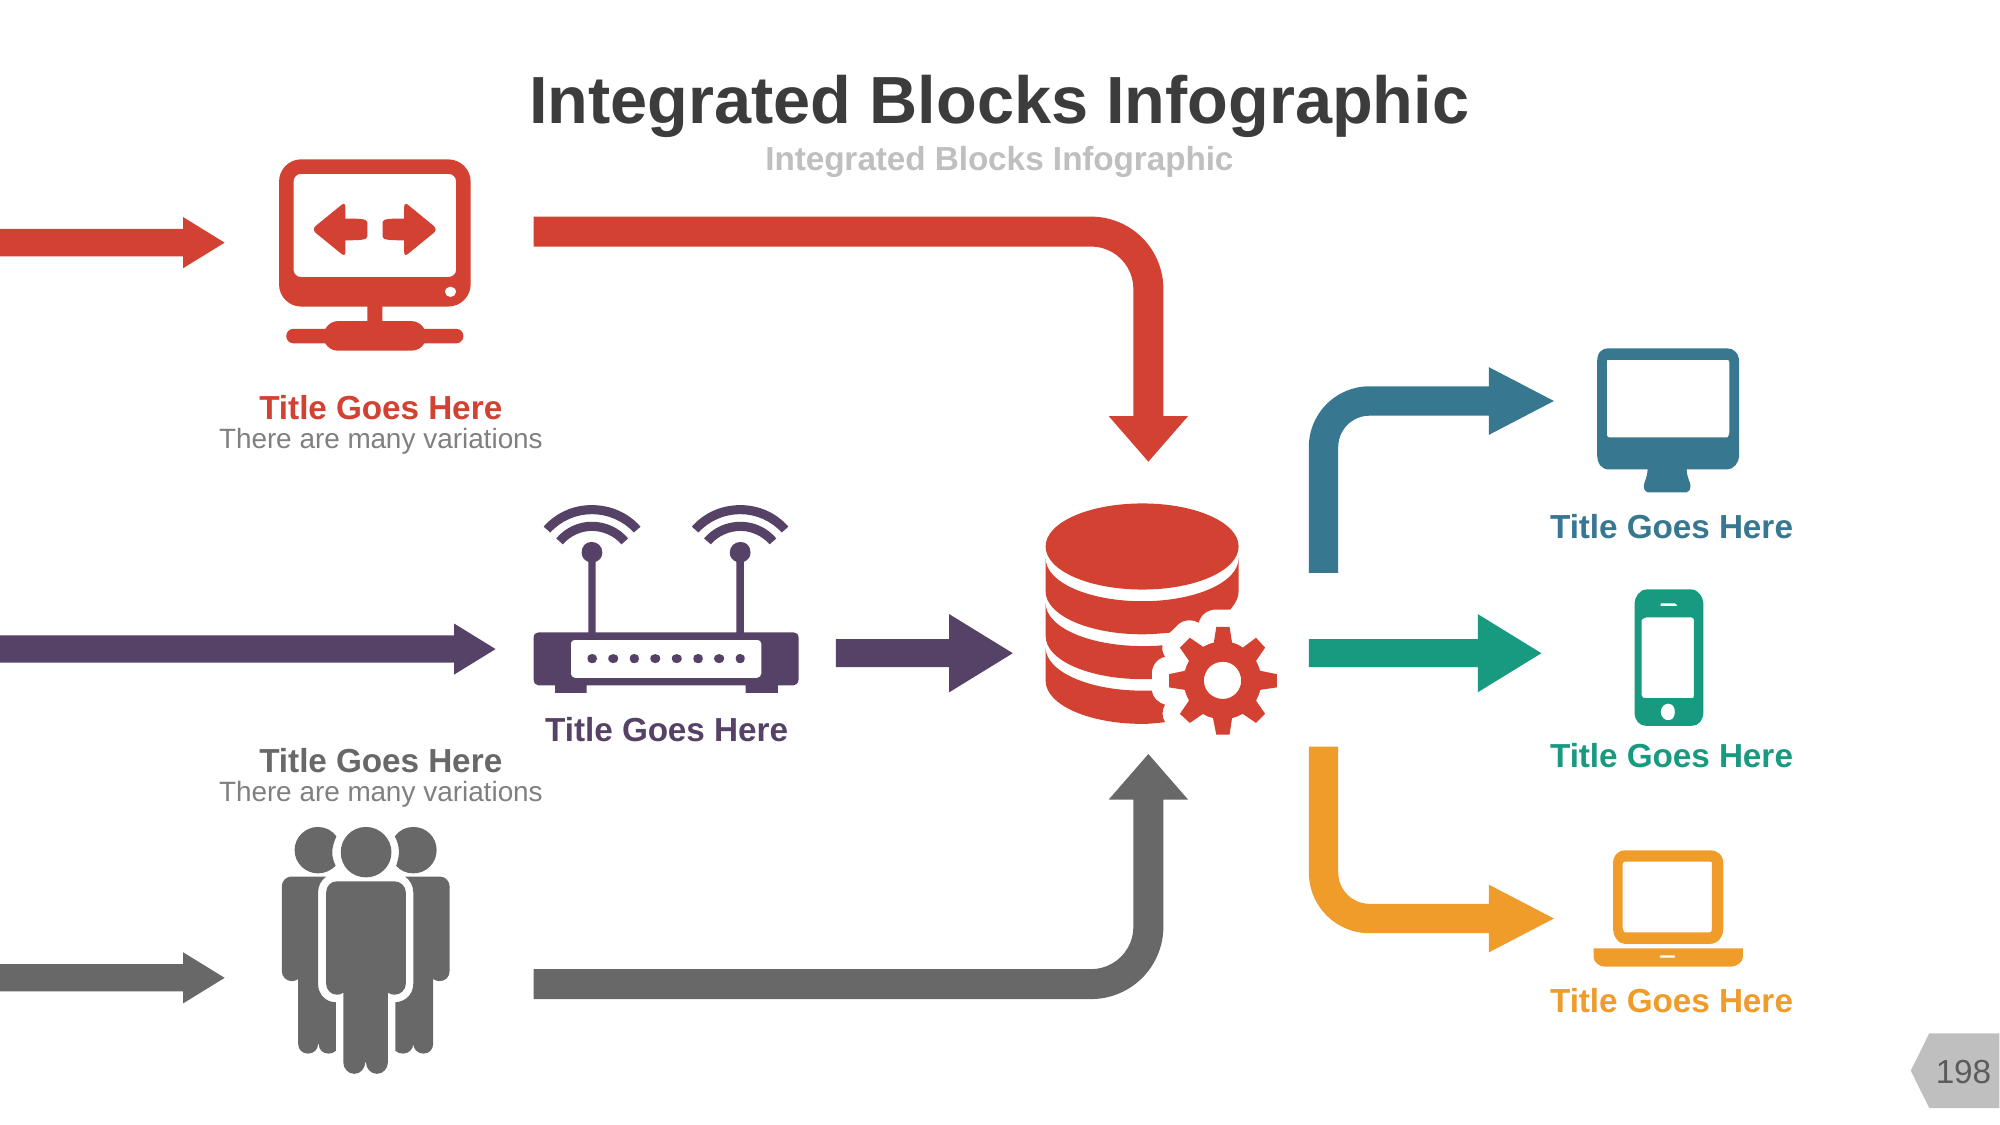

# Integrated Blocks Infographic

Integrated Blocks Infographic

Title Goes Here
There are many variations

Title Goes Here

Title Goes Here
Title Goes Here
Title Goes Here
There are many variations

Title Goes Here